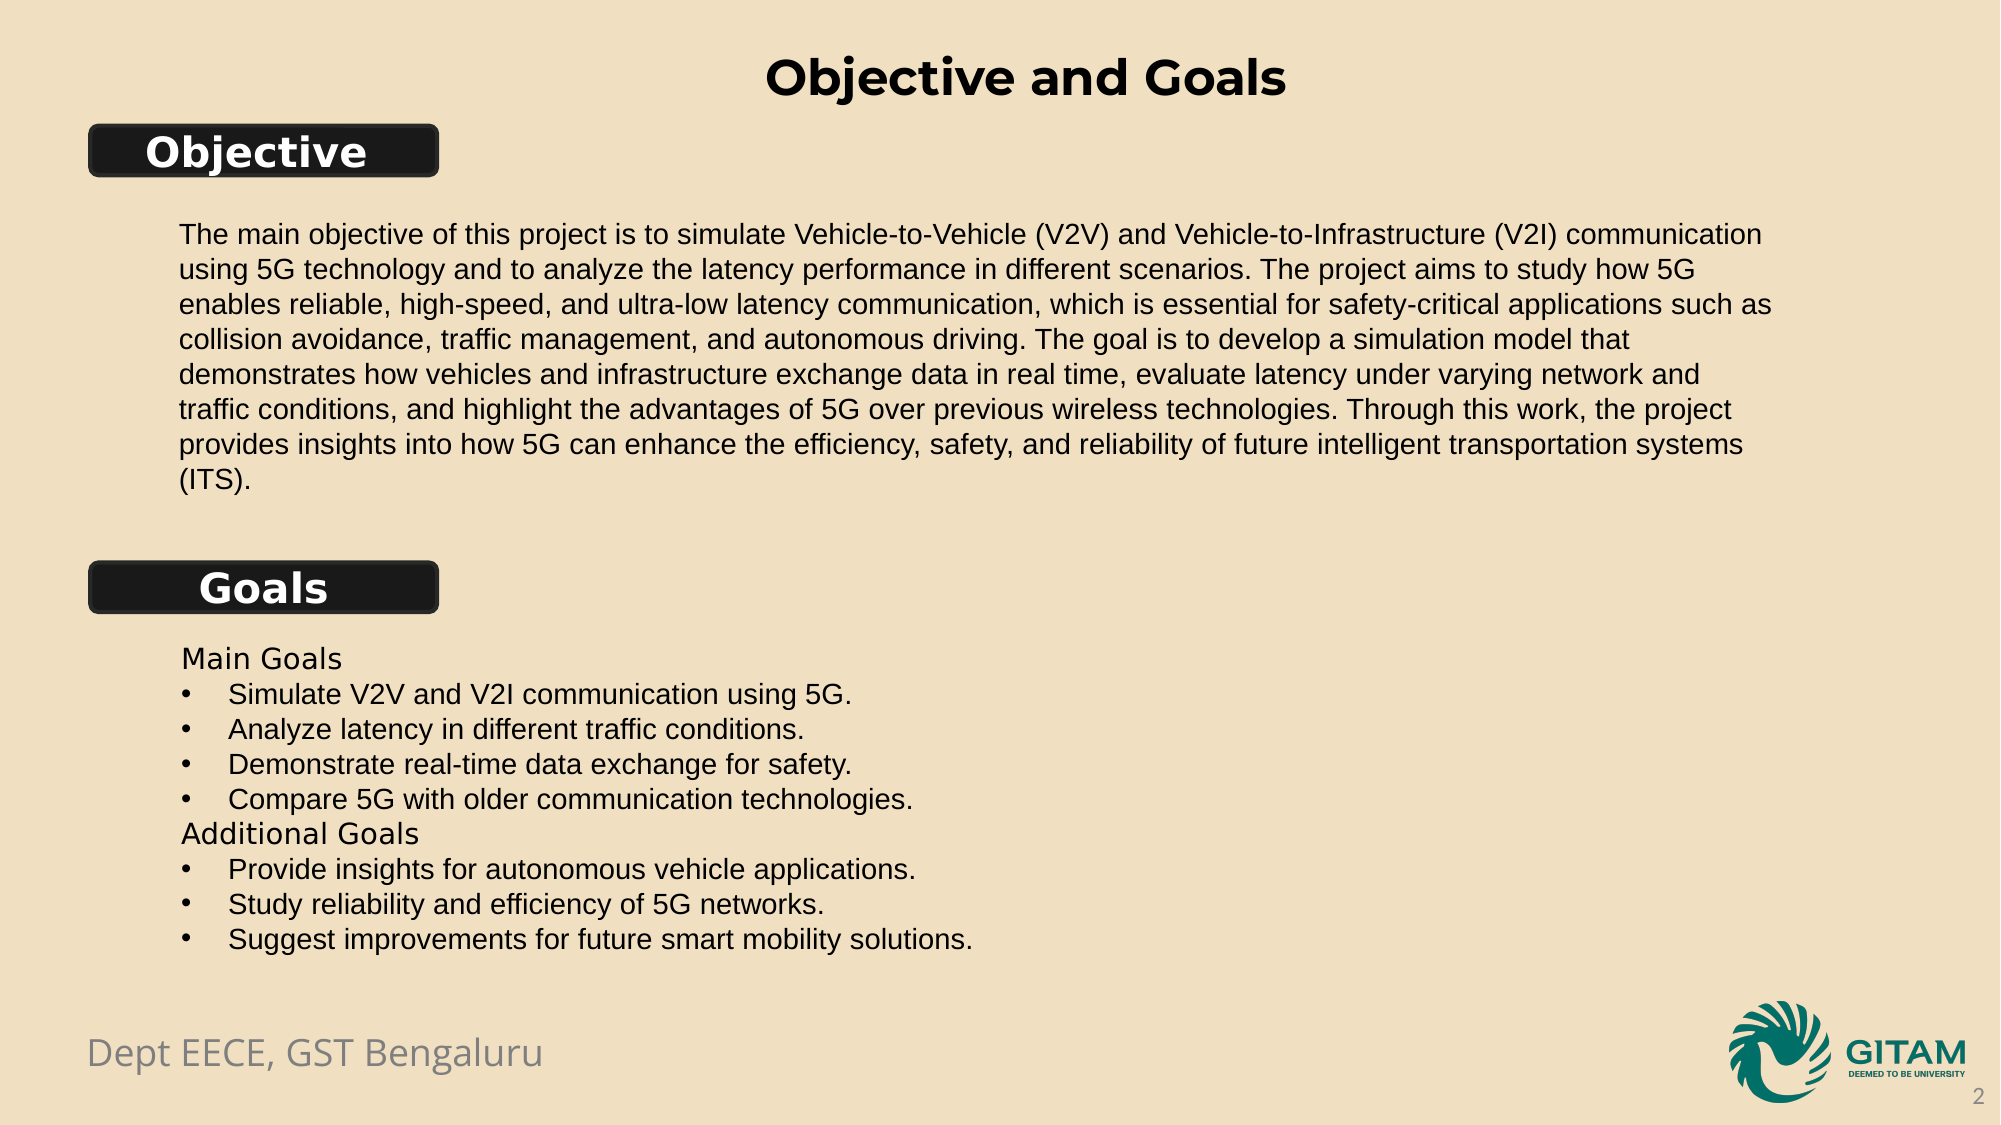

Objective and Goals
Objective
The main objective of this project is to simulate Vehicle-to-Vehicle (V2V) and Vehicle-to-Infrastructure (V2I) communication using 5G technology and to analyze the latency performance in different scenarios. The project aims to study how 5G enables reliable, high-speed, and ultra-low latency communication, which is essential for safety-critical applications such as collision avoidance, traffic management, and autonomous driving. The goal is to develop a simulation model that demonstrates how vehicles and infrastructure exchange data in real time, evaluate latency under varying network and traffic conditions, and highlight the advantages of 5G over previous wireless technologies. Through this work, the project provides insights into how 5G can enhance the efficiency, safety, and reliability of future intelligent transportation systems (ITS).
Goals
Main Goals
Simulate V2V and V2I communication using 5G.
Analyze latency in different traffic conditions.
Demonstrate real-time data exchange for safety.
Compare 5G with older communication technologies.
Additional Goals
Provide insights for autonomous vehicle applications.
Study reliability and efficiency of 5G networks.
Suggest improvements for future smart mobility solutions.

2